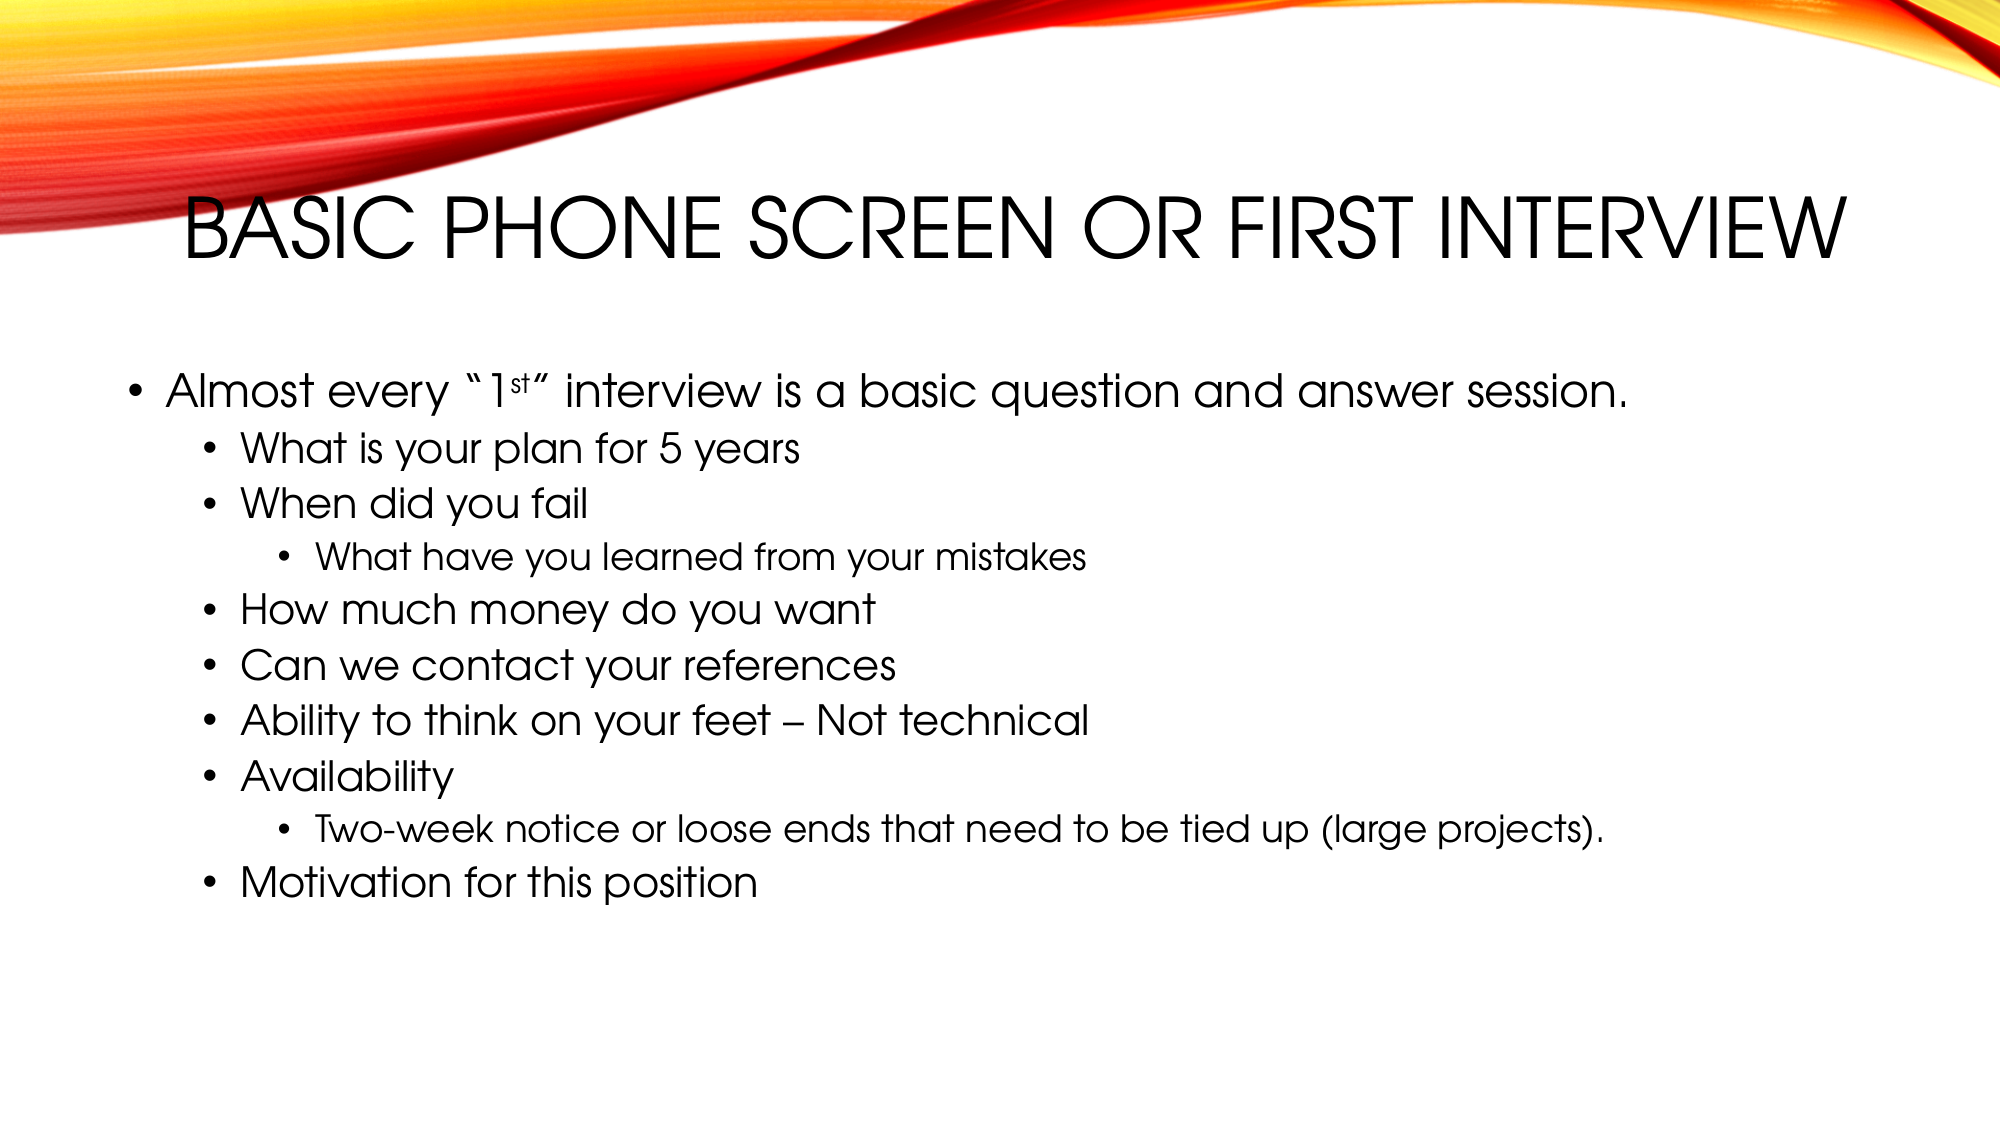

# Basic Phone screen or first Interview
Almost every “1st” interview is a basic question and answer session.
What is your plan for 5 years
When did you fail
What have you learned from your mistakes
How much money do you want
Can we contact your references
Ability to think on your feet – Not technical
Availability
Two-week notice or loose ends that need to be tied up (large projects).
Motivation for this position